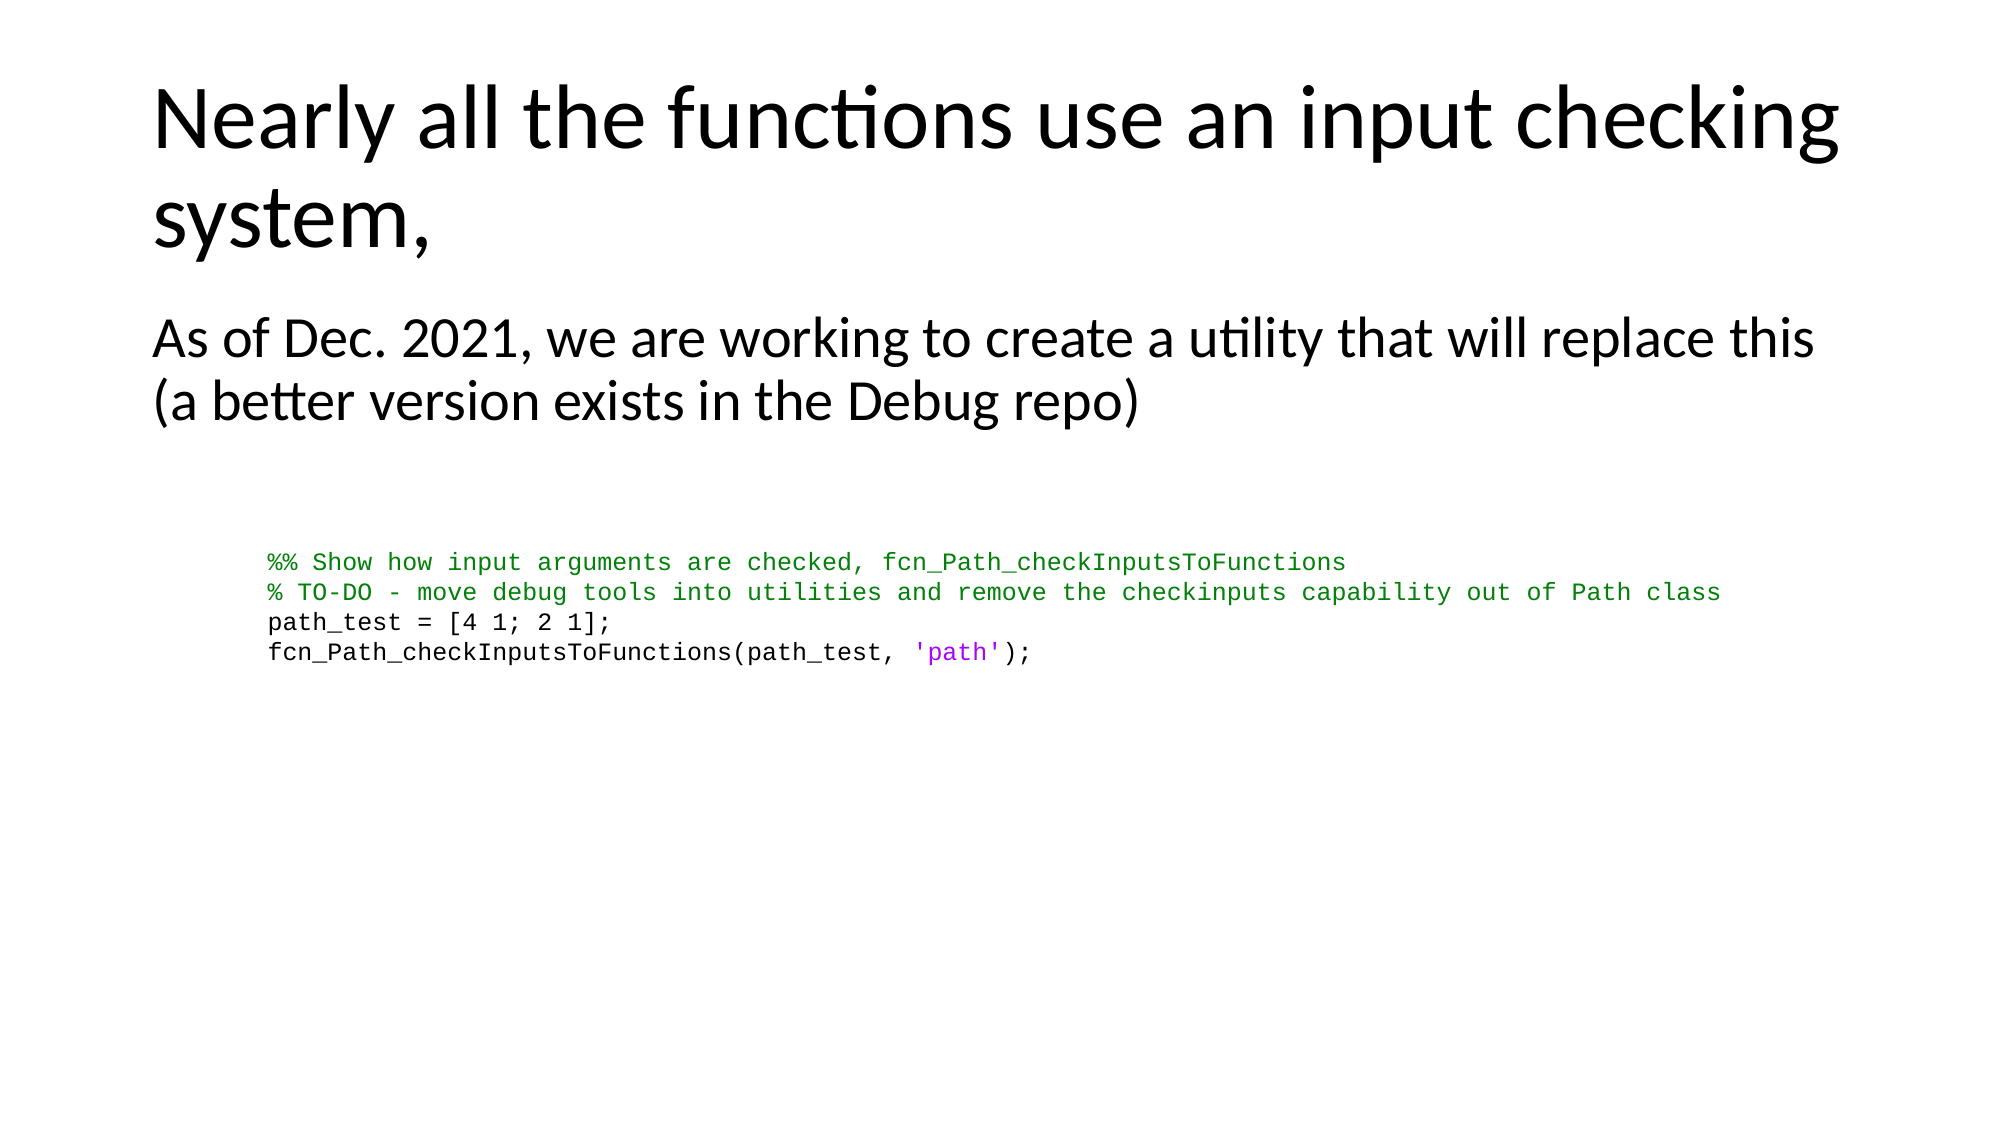

# Nearly all the functions use an input checking system,
As of Dec. 2021, we are working to create a utility that will replace this (a better version exists in the Debug repo)
%% Show how input arguments are checked, fcn_Path_checkInputsToFunctions
% TO-DO - move debug tools into utilities and remove the checkinputs capability out of Path class
path_test = [4 1; 2 1];
fcn_Path_checkInputsToFunctions(path_test, 'path');